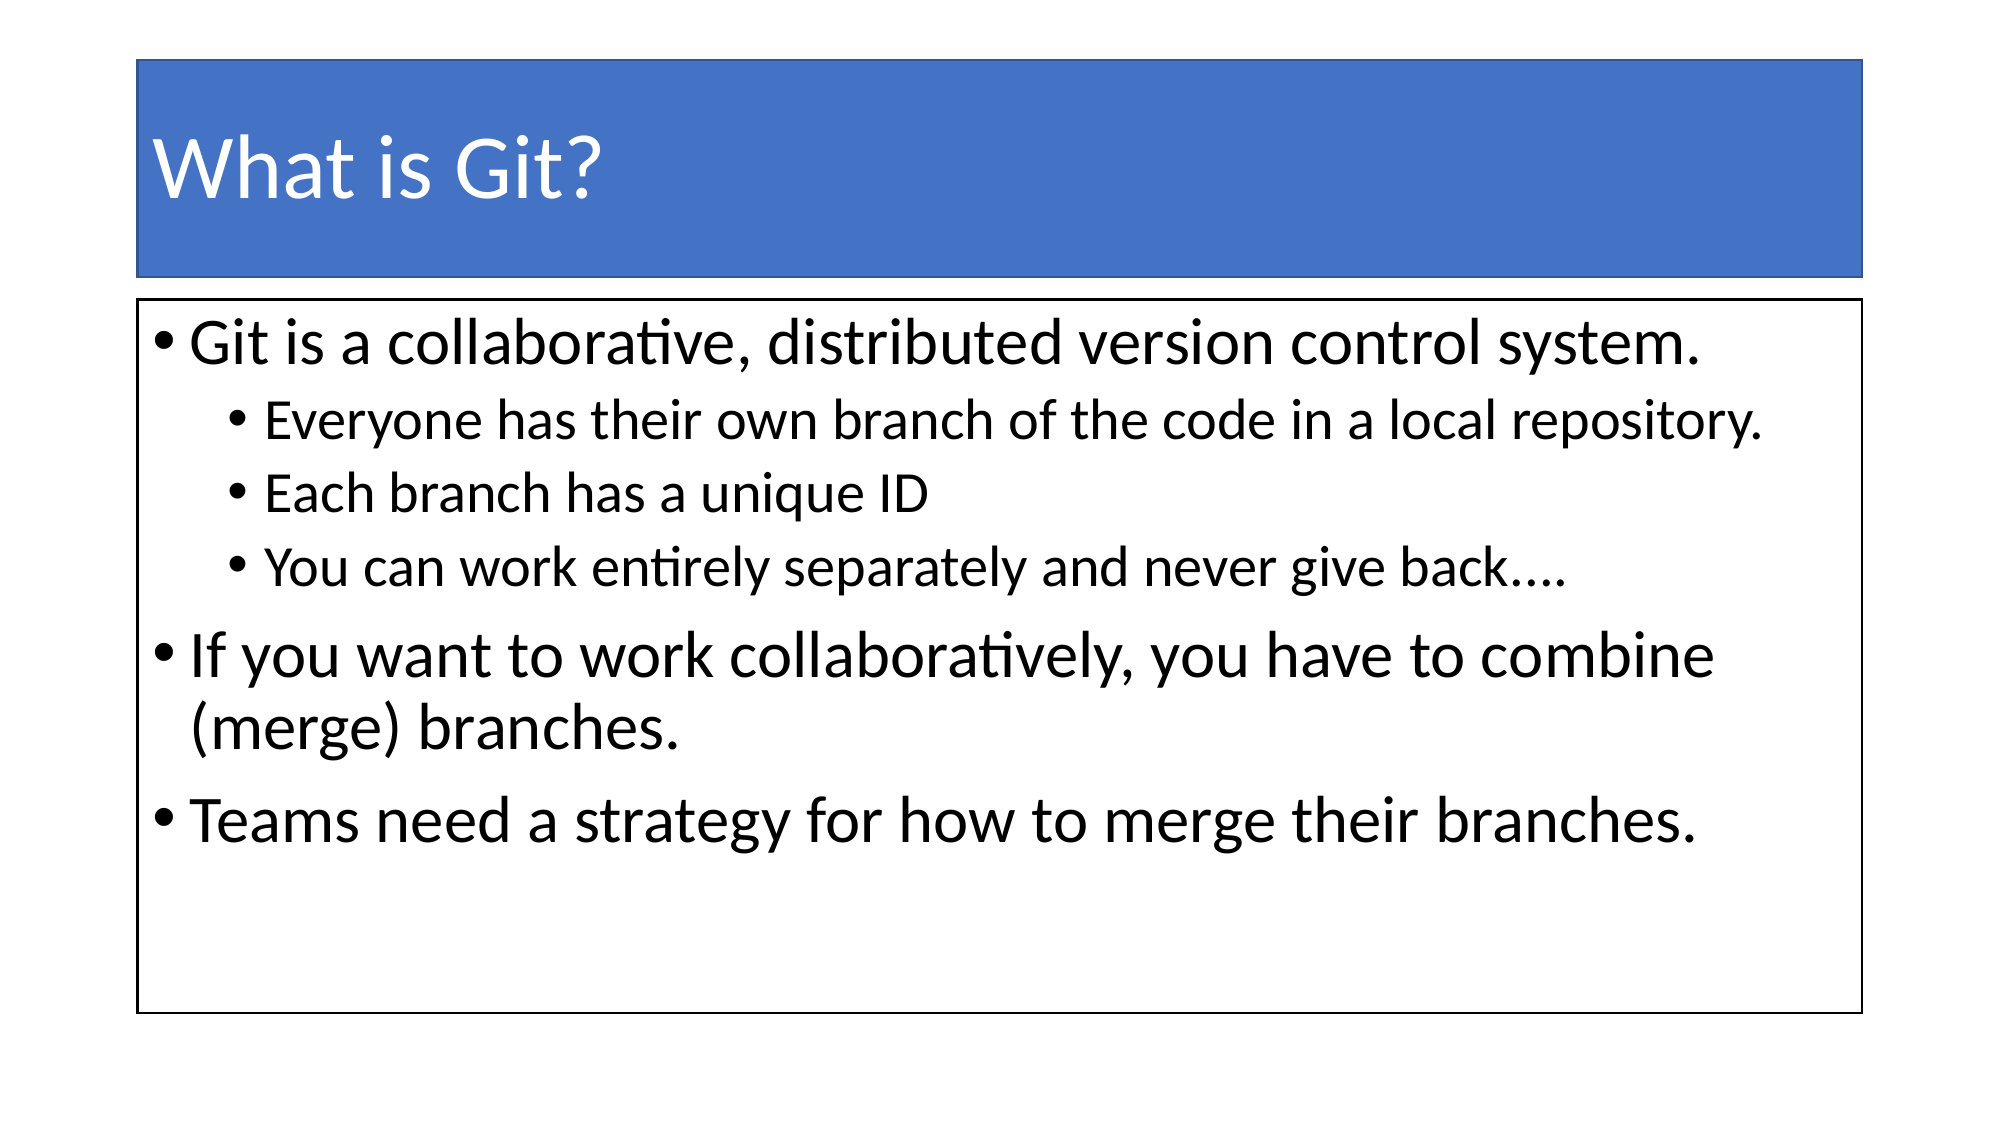

# What is Git?
Git is a collaborative, distributed version control system.
Everyone has their own branch of the code in a local repository.
Each branch has a unique ID
You can work entirely separately and never give back....
If you want to work collaboratively, you have to combine (merge) branches.
Teams need a strategy for how to merge their branches.